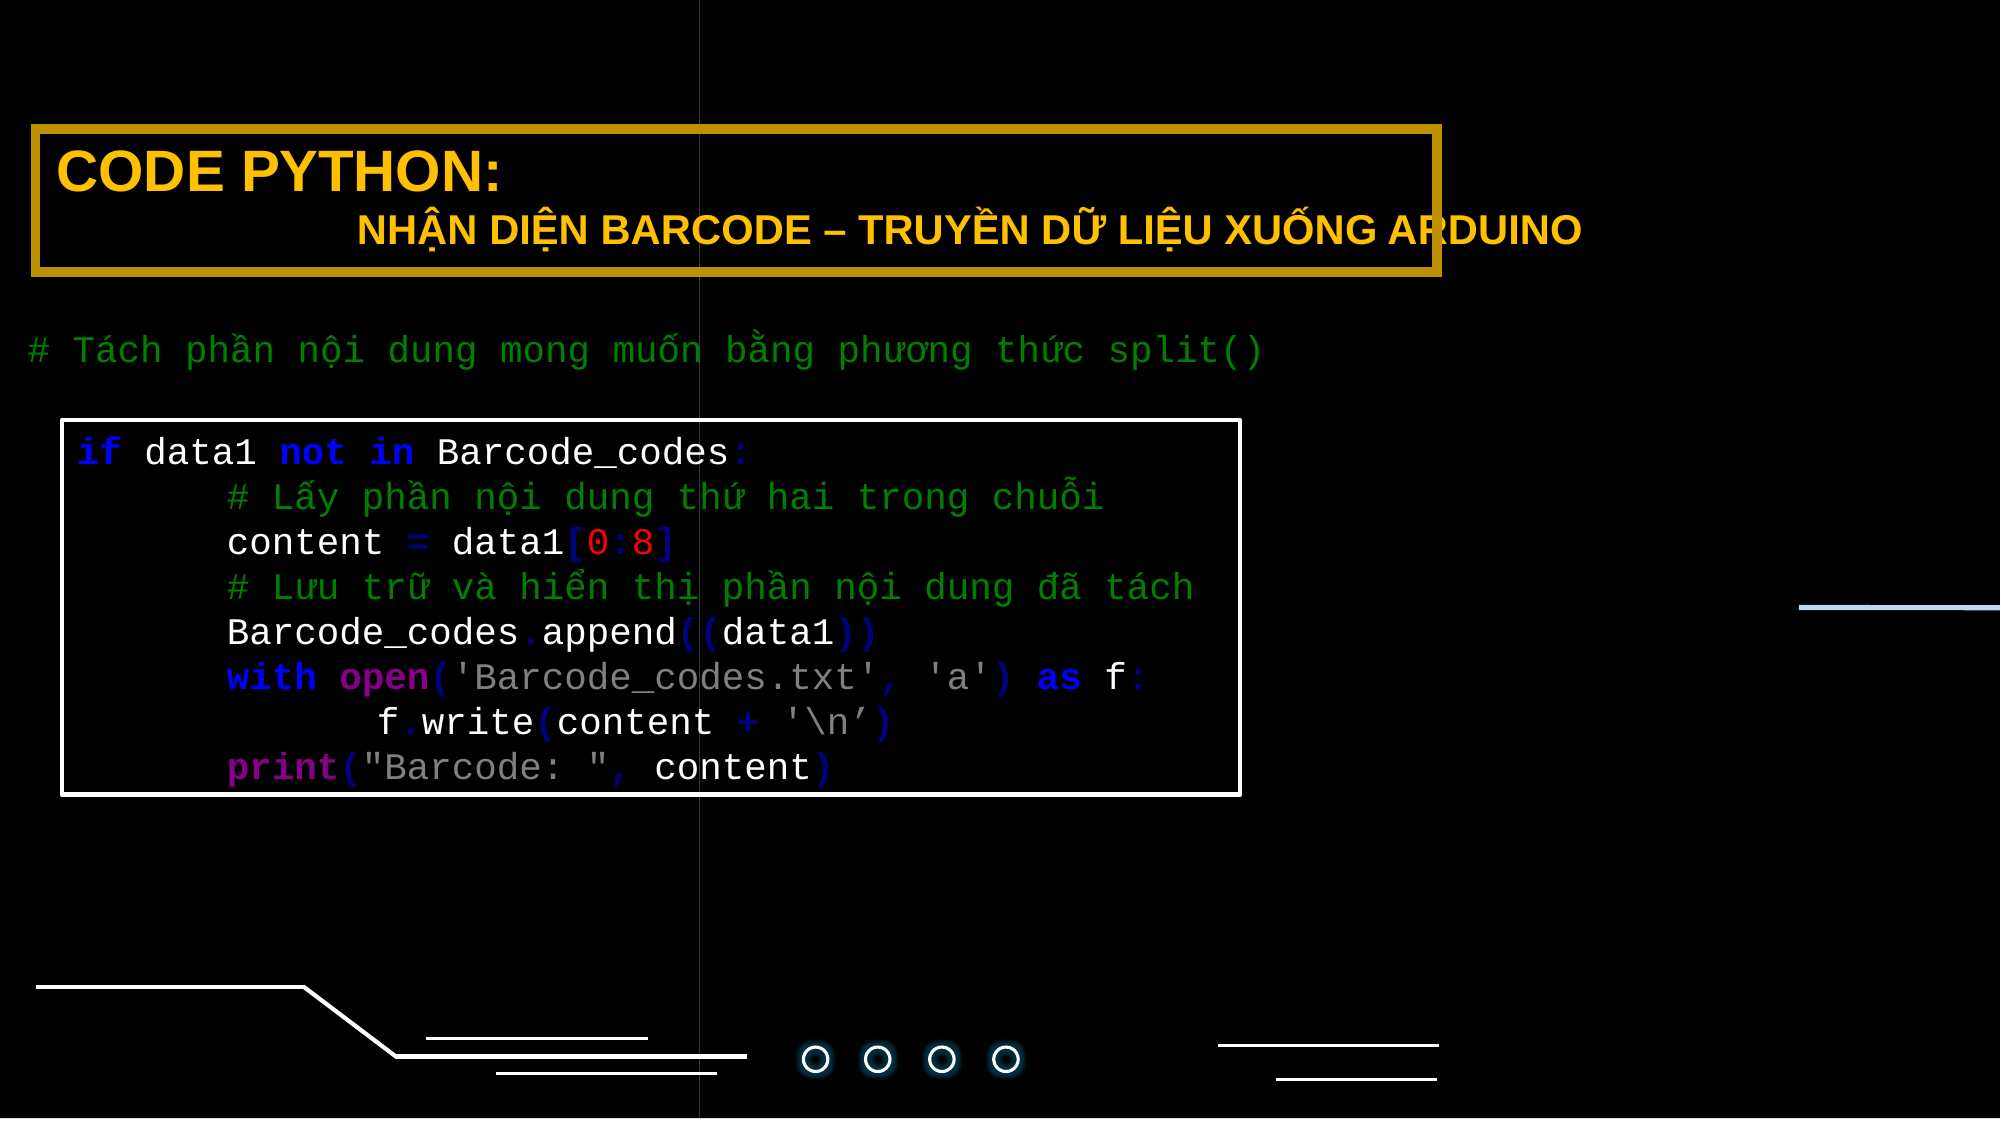

CODE PYTHON:
		NHẬN DIỆN BARCODE – TRUYỀN DỮ LIỆU XUỐNG ARDUINO

# Tách phần nội dung mong muốn bằng phương thức split()
if data1 not in Barcode_codes:
	# Lấy phần nội dung thứ hai trong chuỗi
	content = data1[0:8]
	# Lưu trữ và hiển thị phần nội dung đã tách
	Barcode_codes.append((data1))
	with open('Barcode_codes.txt', 'a') as f:
		f.write(content + '\n’)
	print("Barcode: ", content)